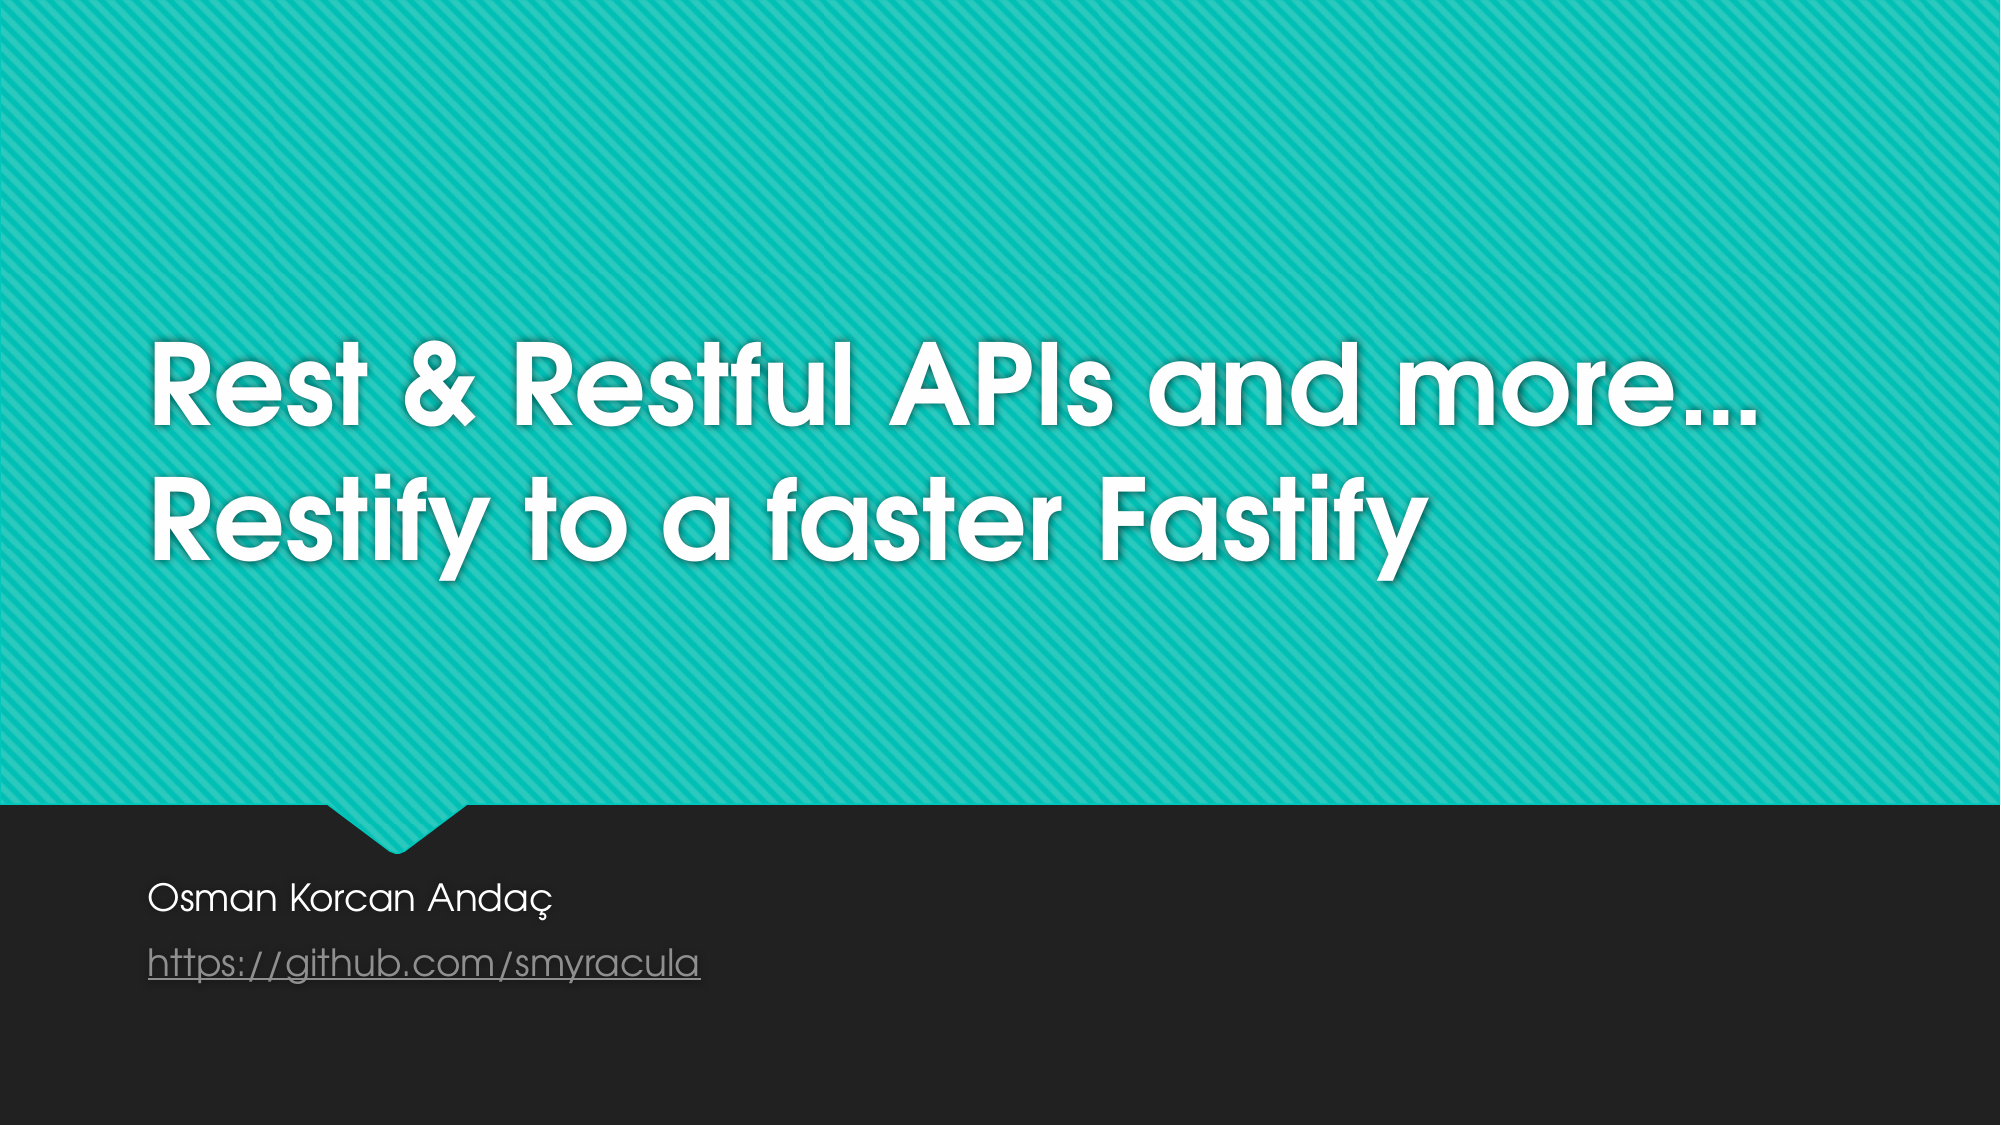

# Rest & Restful APIs and more… Restify to a faster Fastify
Osman Korcan Andaç
https://github.com/smyracula